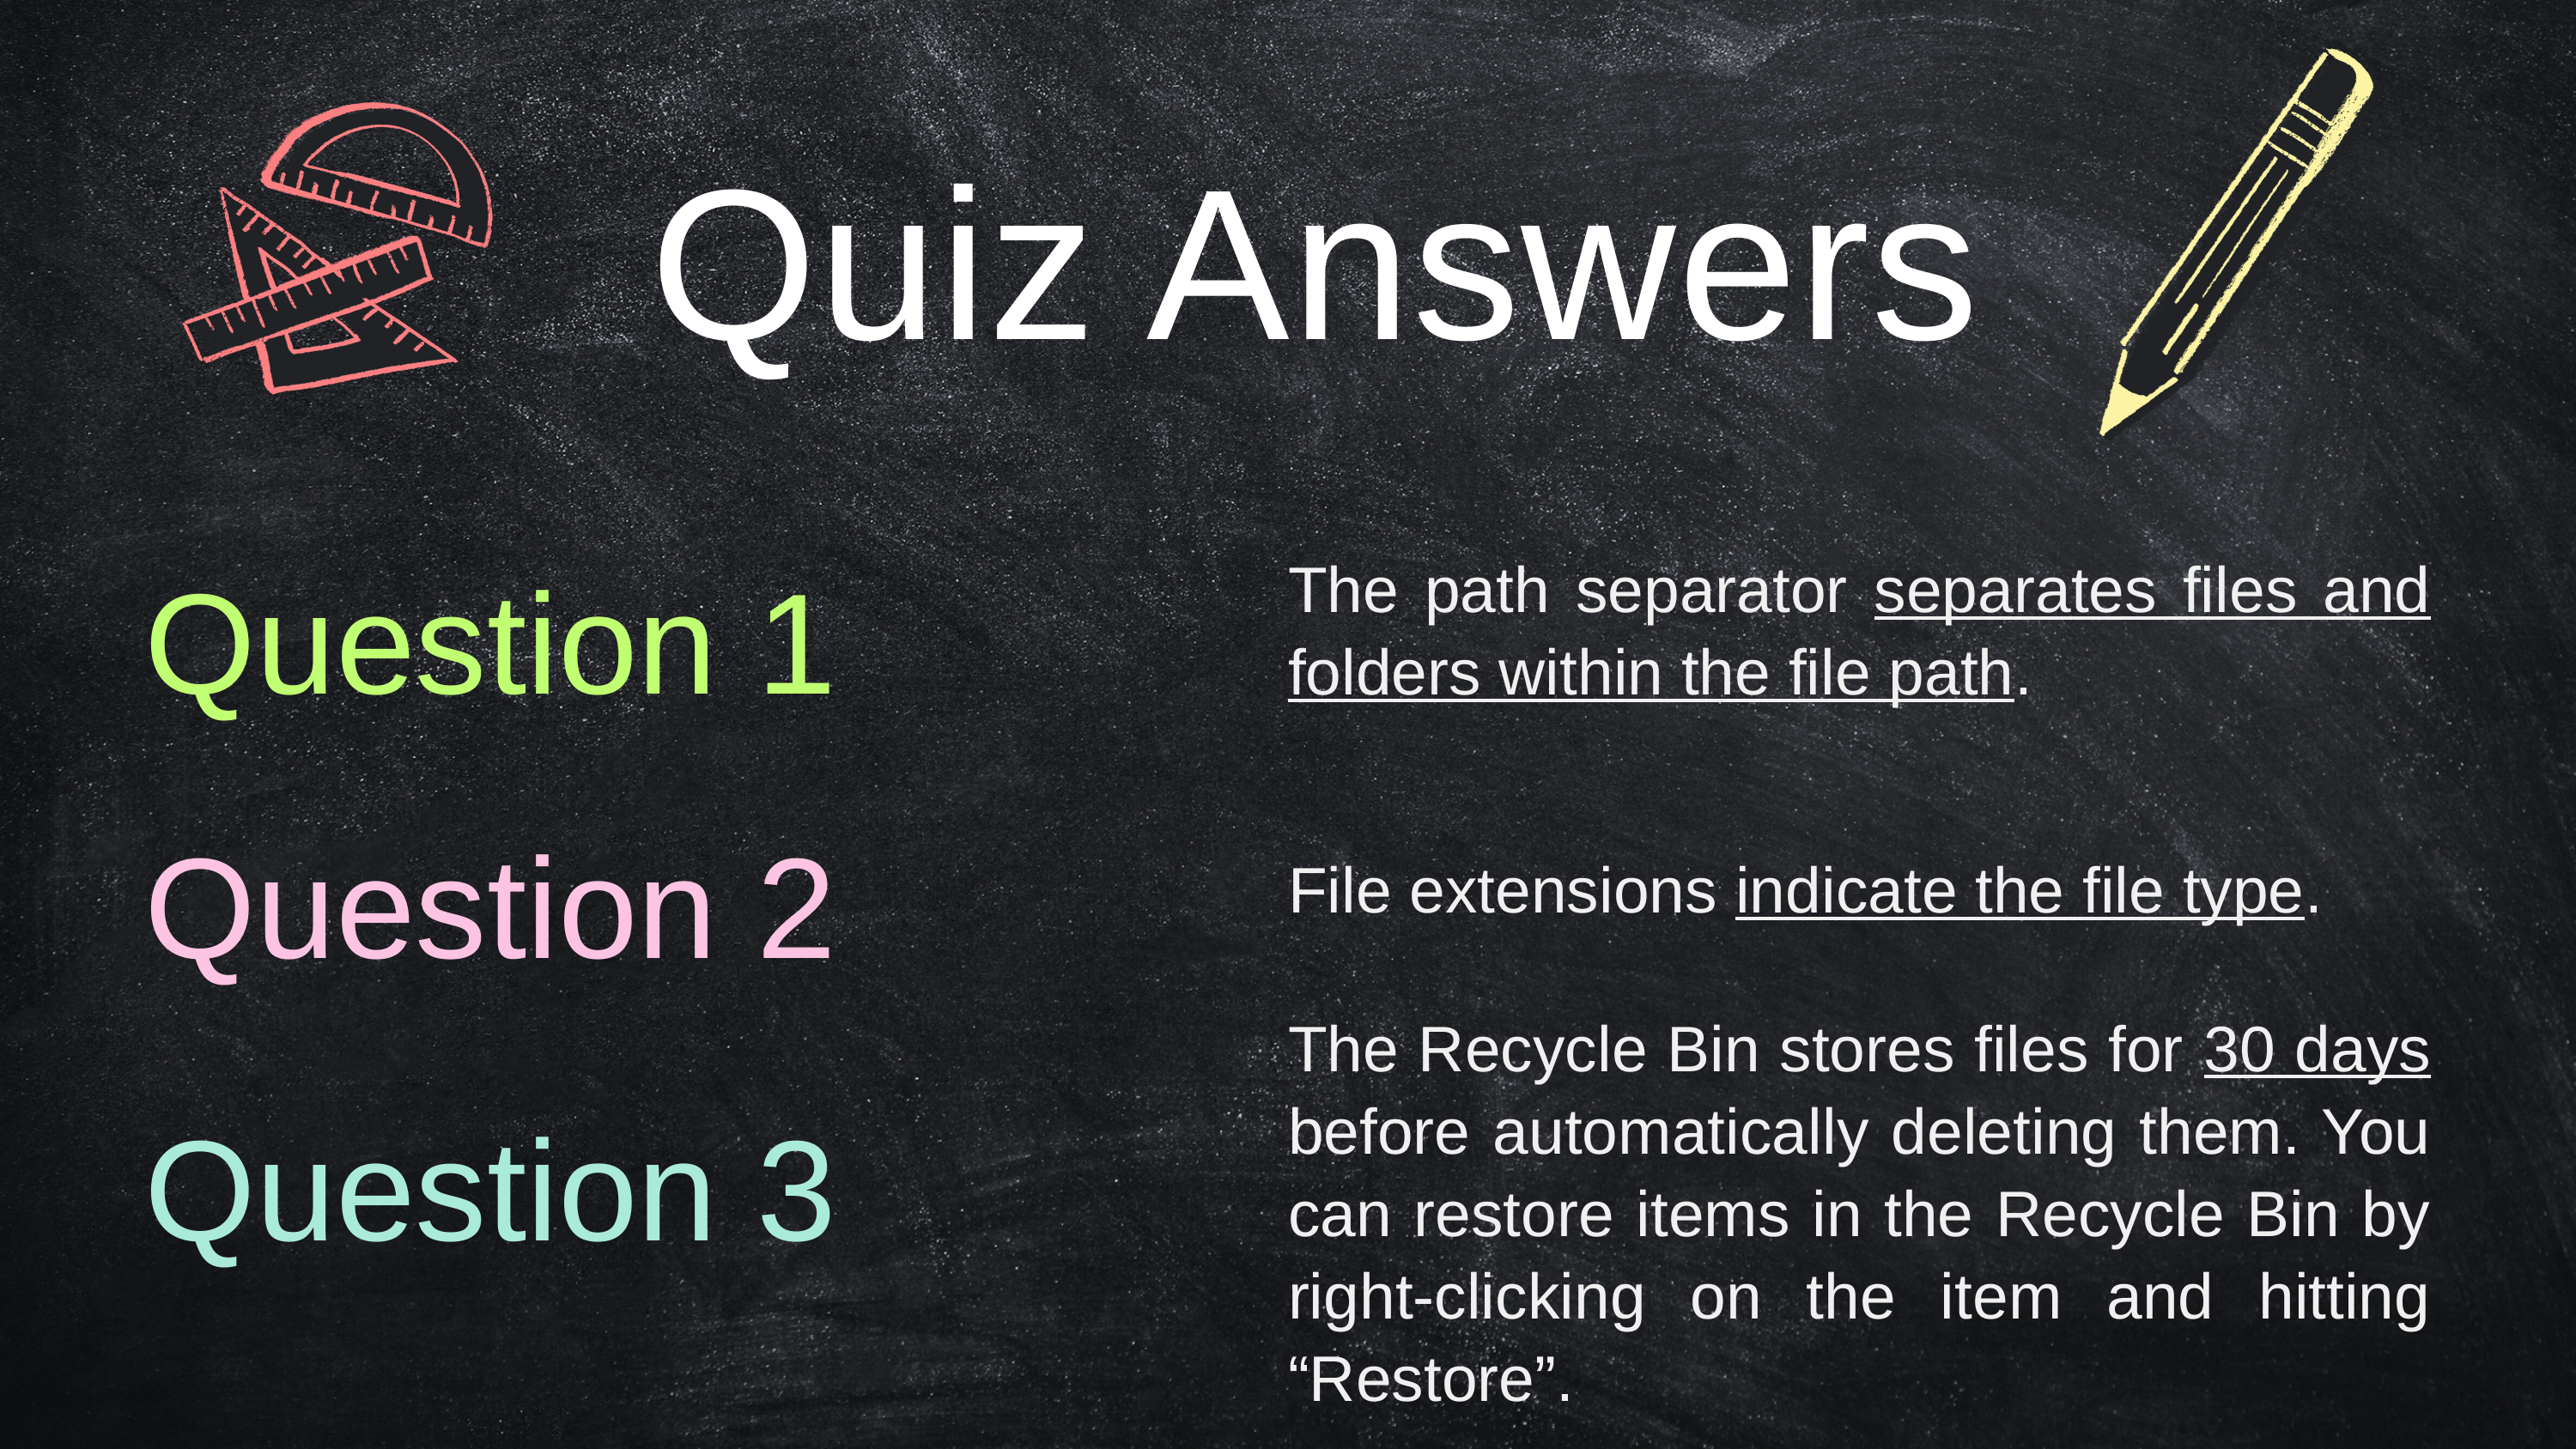

Quiz Answers
Question 1
The path separator separates files and folders within the file path.
Question 2
File extensions indicate the file type.
The Recycle Bin stores files for 30 days before automatically deleting them. You can restore items in the Recycle Bin by right-clicking on the item and hitting “Restore”.
Question 3